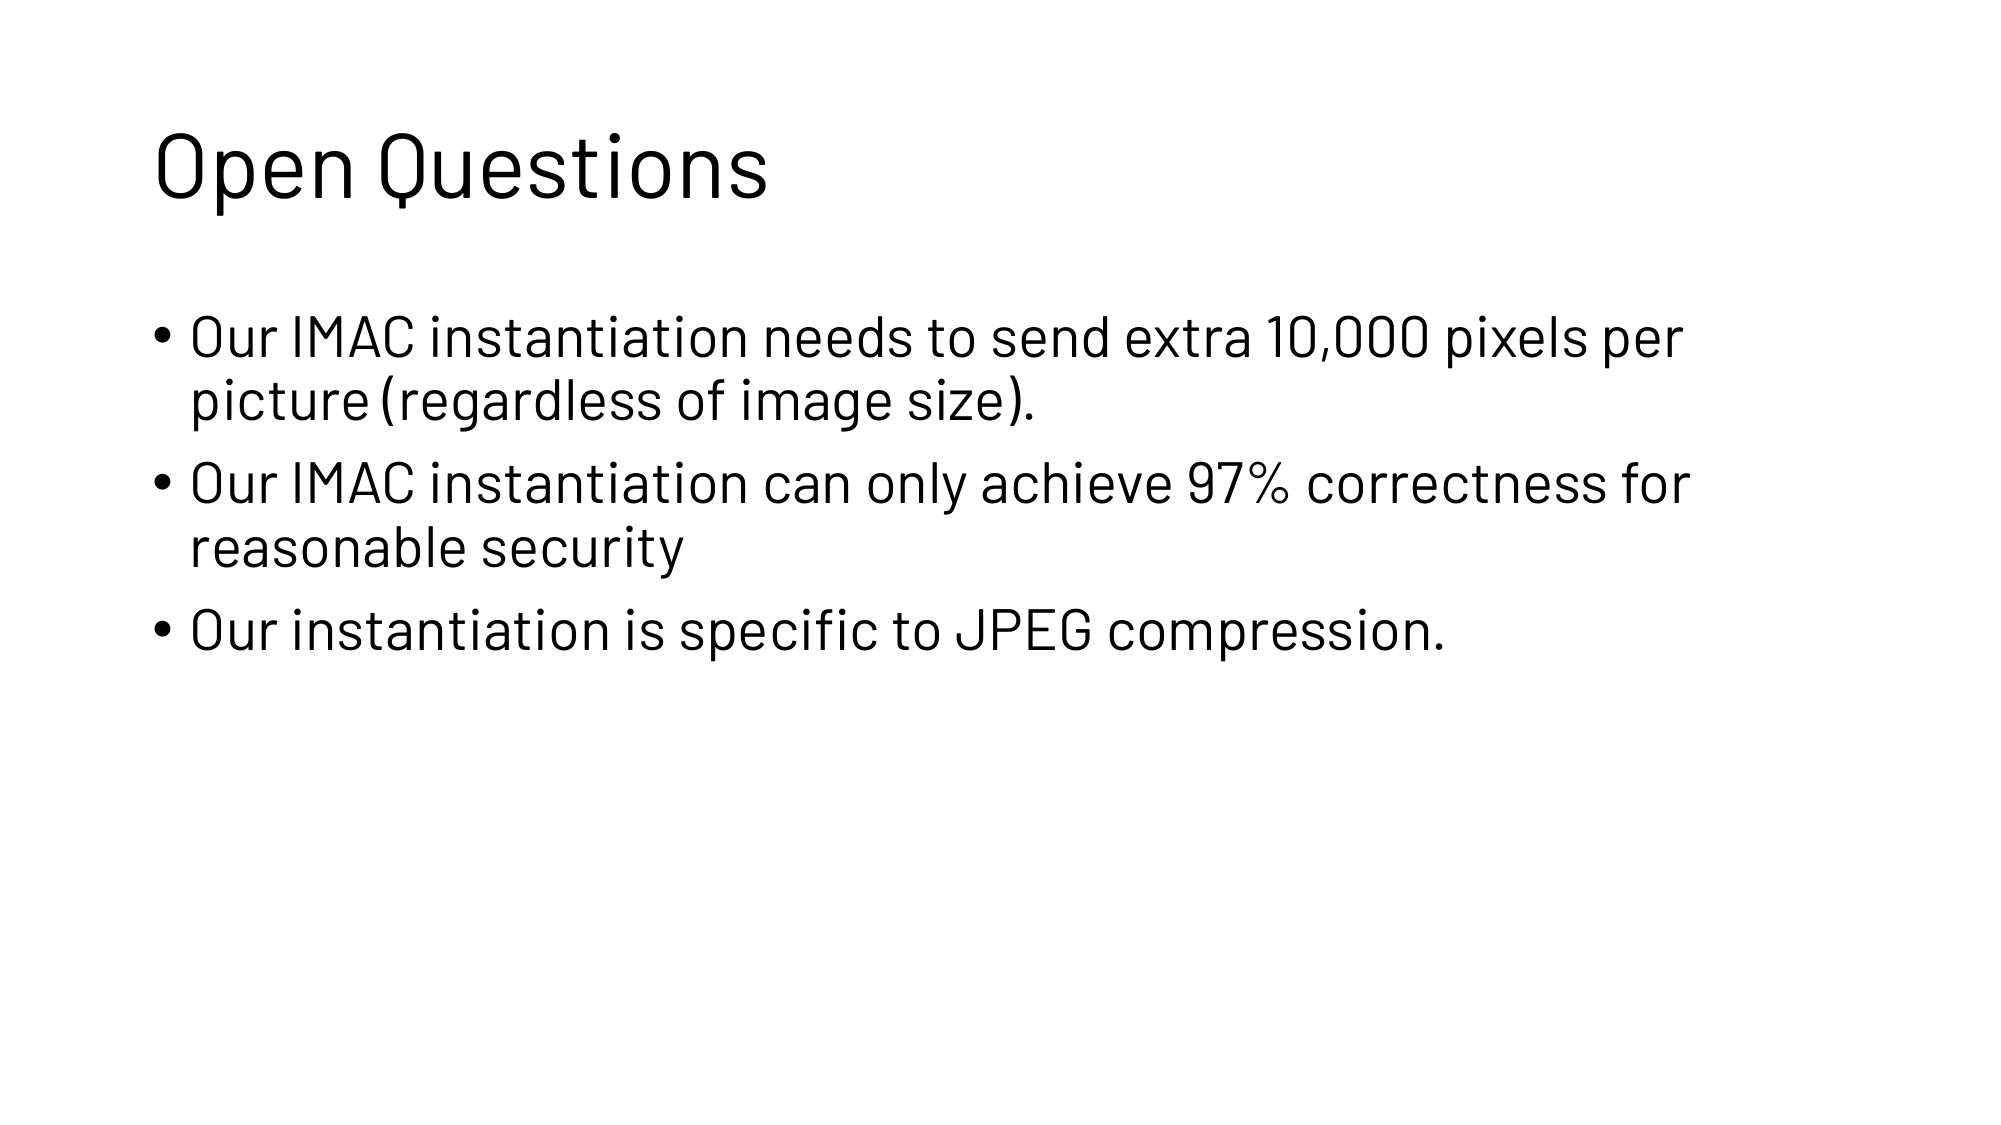

# Open Questions
Our IMAC instantiation needs to send extra 10,000 pixels per picture (regardless of image size).
Our IMAC instantiation can only achieve 97% correctness for reasonable security
Our instantiation is specific to JPEG compression.